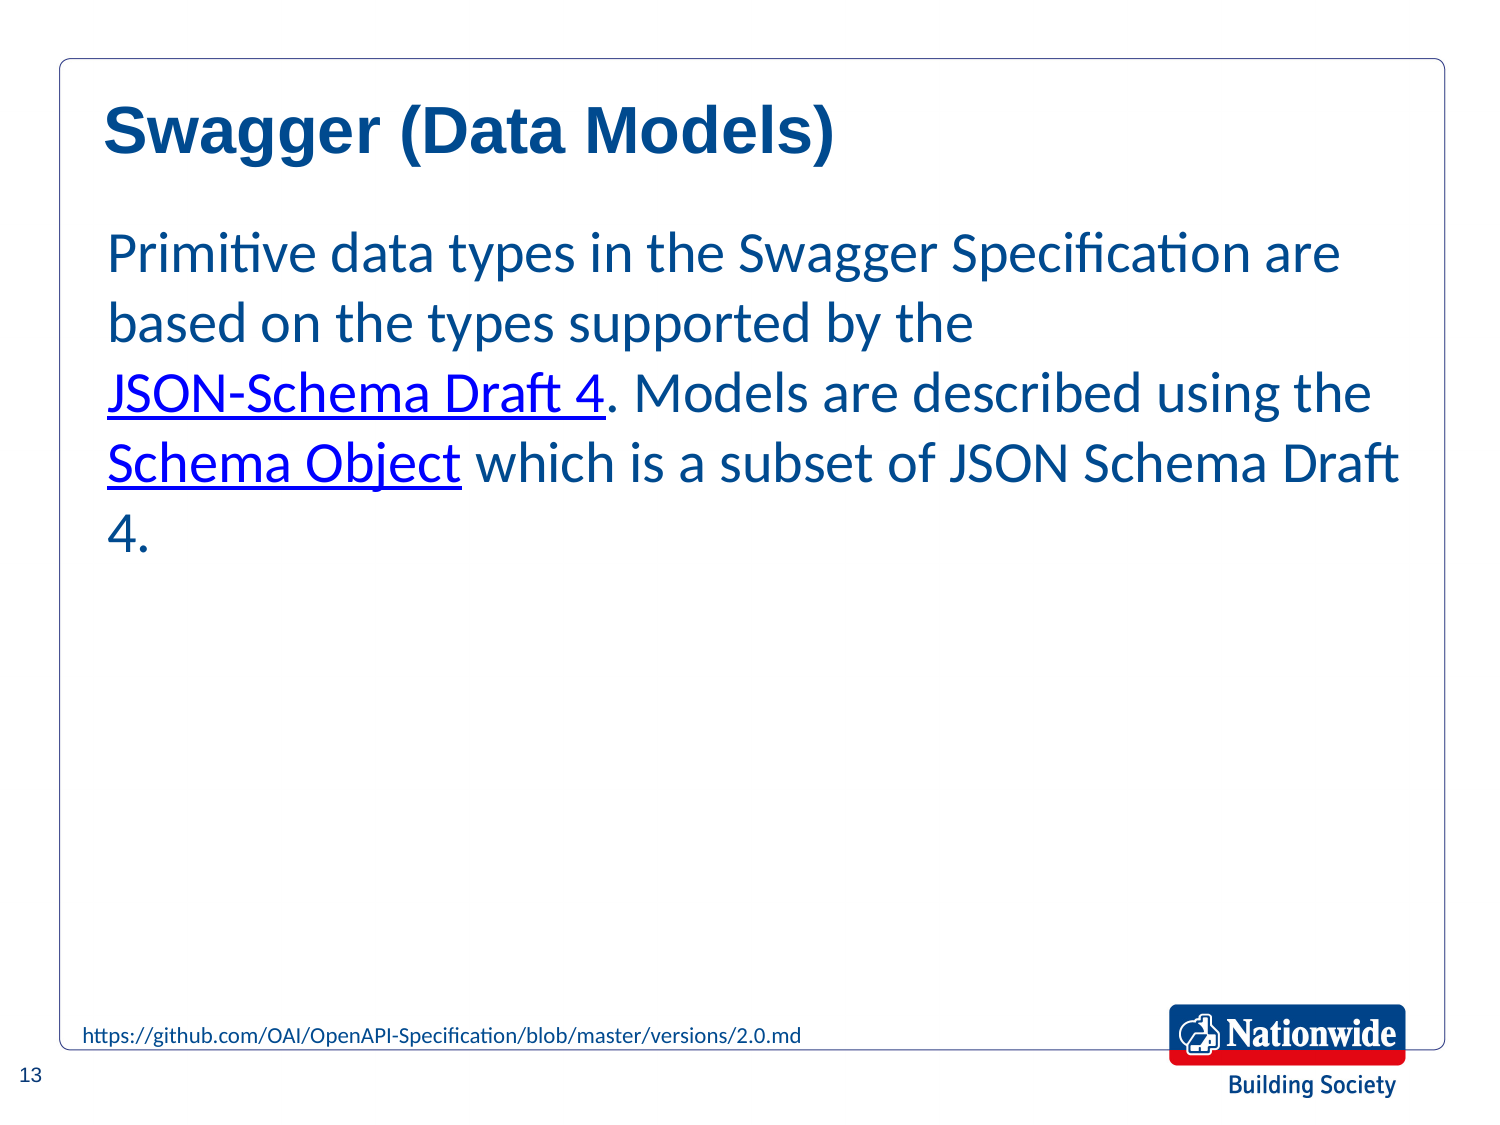

Swagger (Data Models)

Primitive data types in the Swagger Specification are based on the types supported by the JSON-Schema Draft 4. Models are described using the Schema Object which is a subset of JSON Schema Draft 4.

https://github.com/OAI/OpenAPI-Specification/blob/master/versions/2.0.md